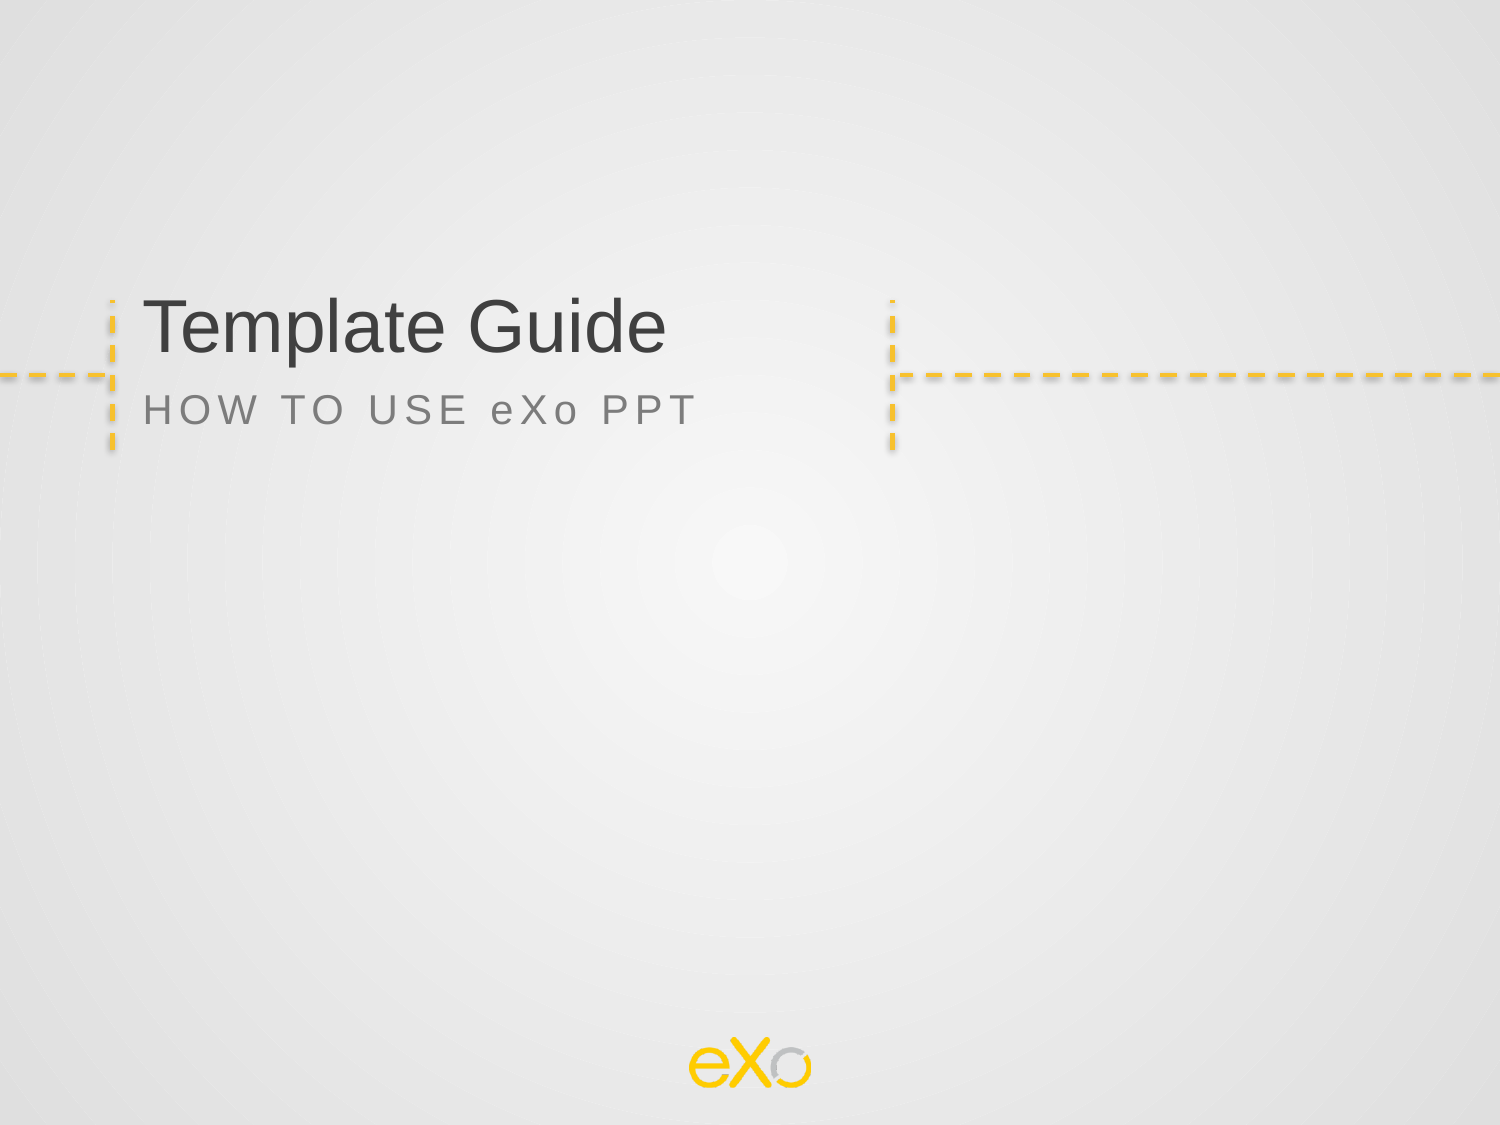

Template Guide
how to use eXo PPT